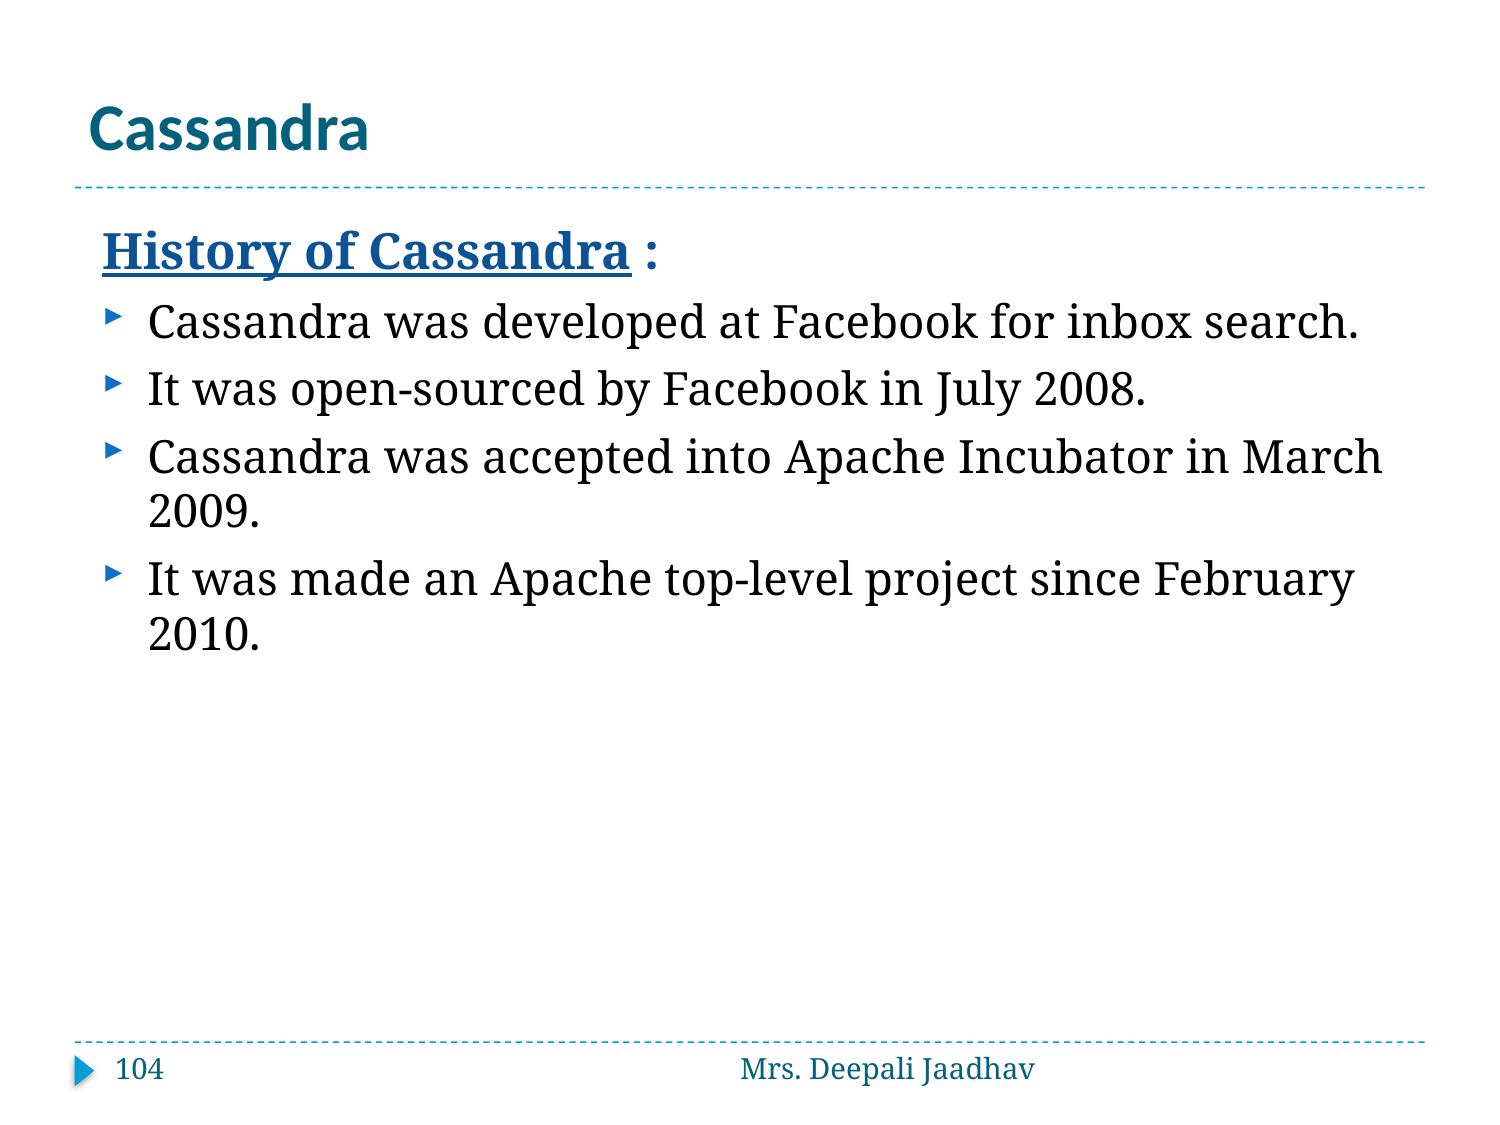

# Cassandra
History of Cassandra :
Cassandra was developed at Facebook for inbox search.
It was open-sourced by Facebook in July 2008.
Cassandra was accepted into Apache Incubator in March 2009.
It was made an Apache top-level project since February 2010.

104
Mrs. Deepali Jaadhav